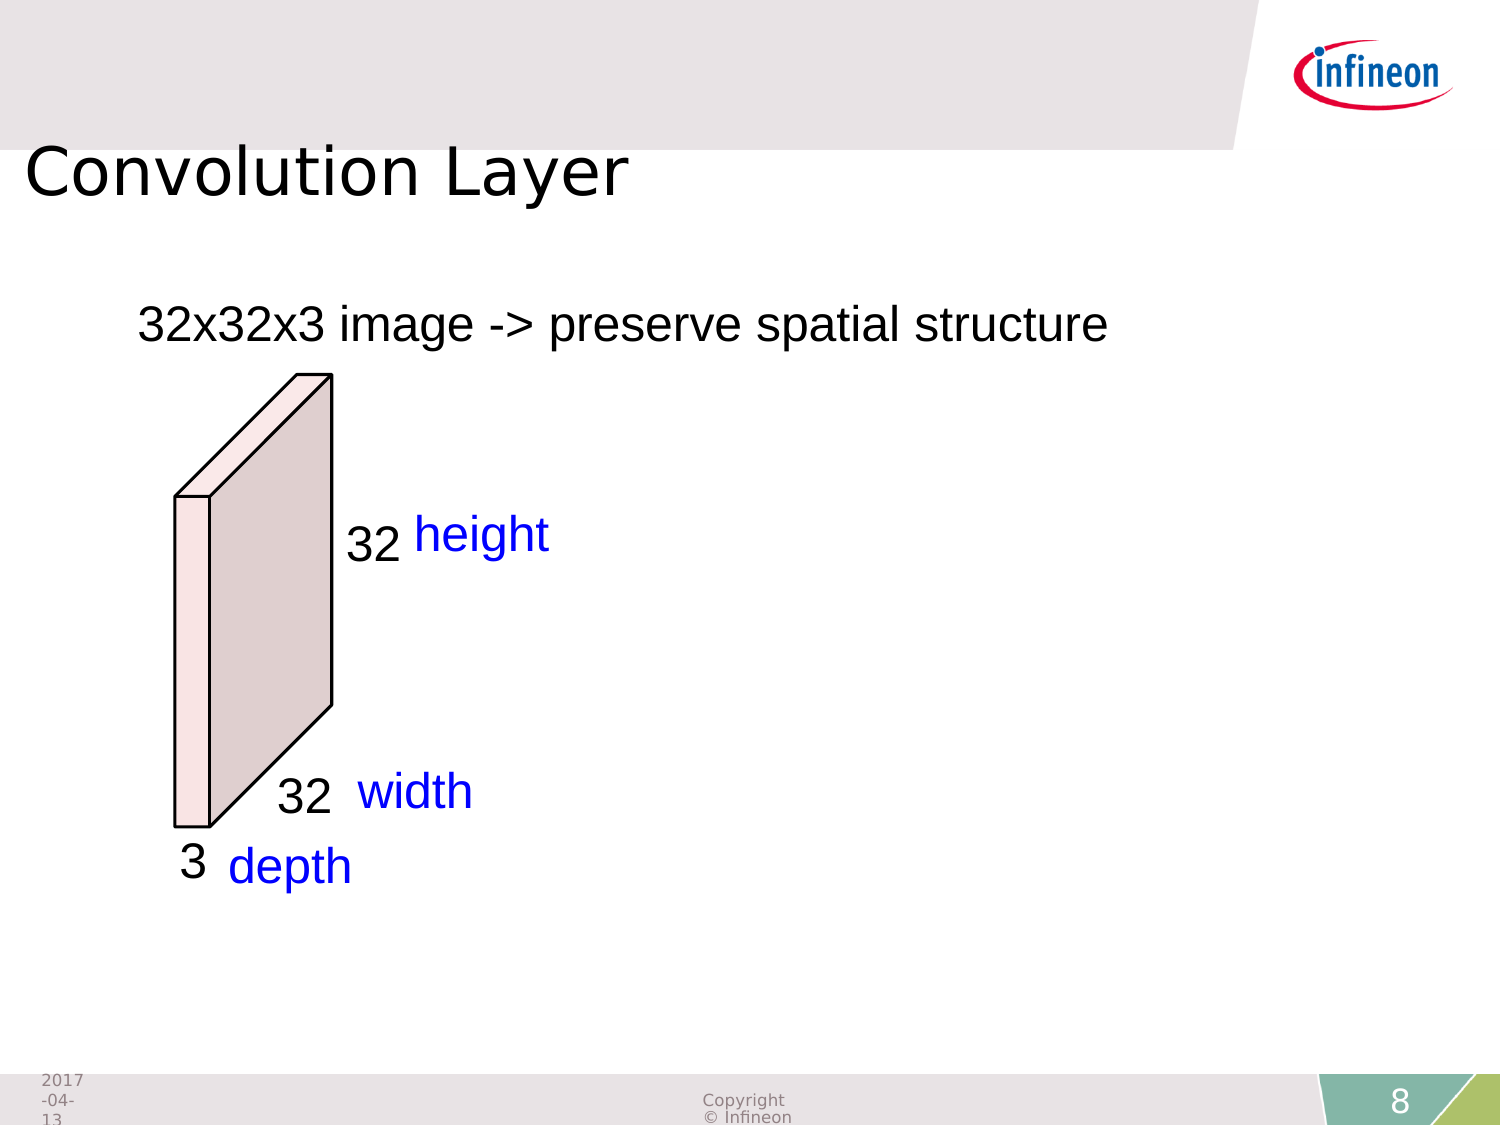

Convolution Layer
32x32x3 image -> preserve spatial structure

height
32
32
depth
width
3
Fei-Fei Li & Justin Johnson & Serena Yeung	Lecture 5 -	April 18, 2017
2017-04-13
Copyright © Infineon Technologies AG 2018. All rights reserved.
8